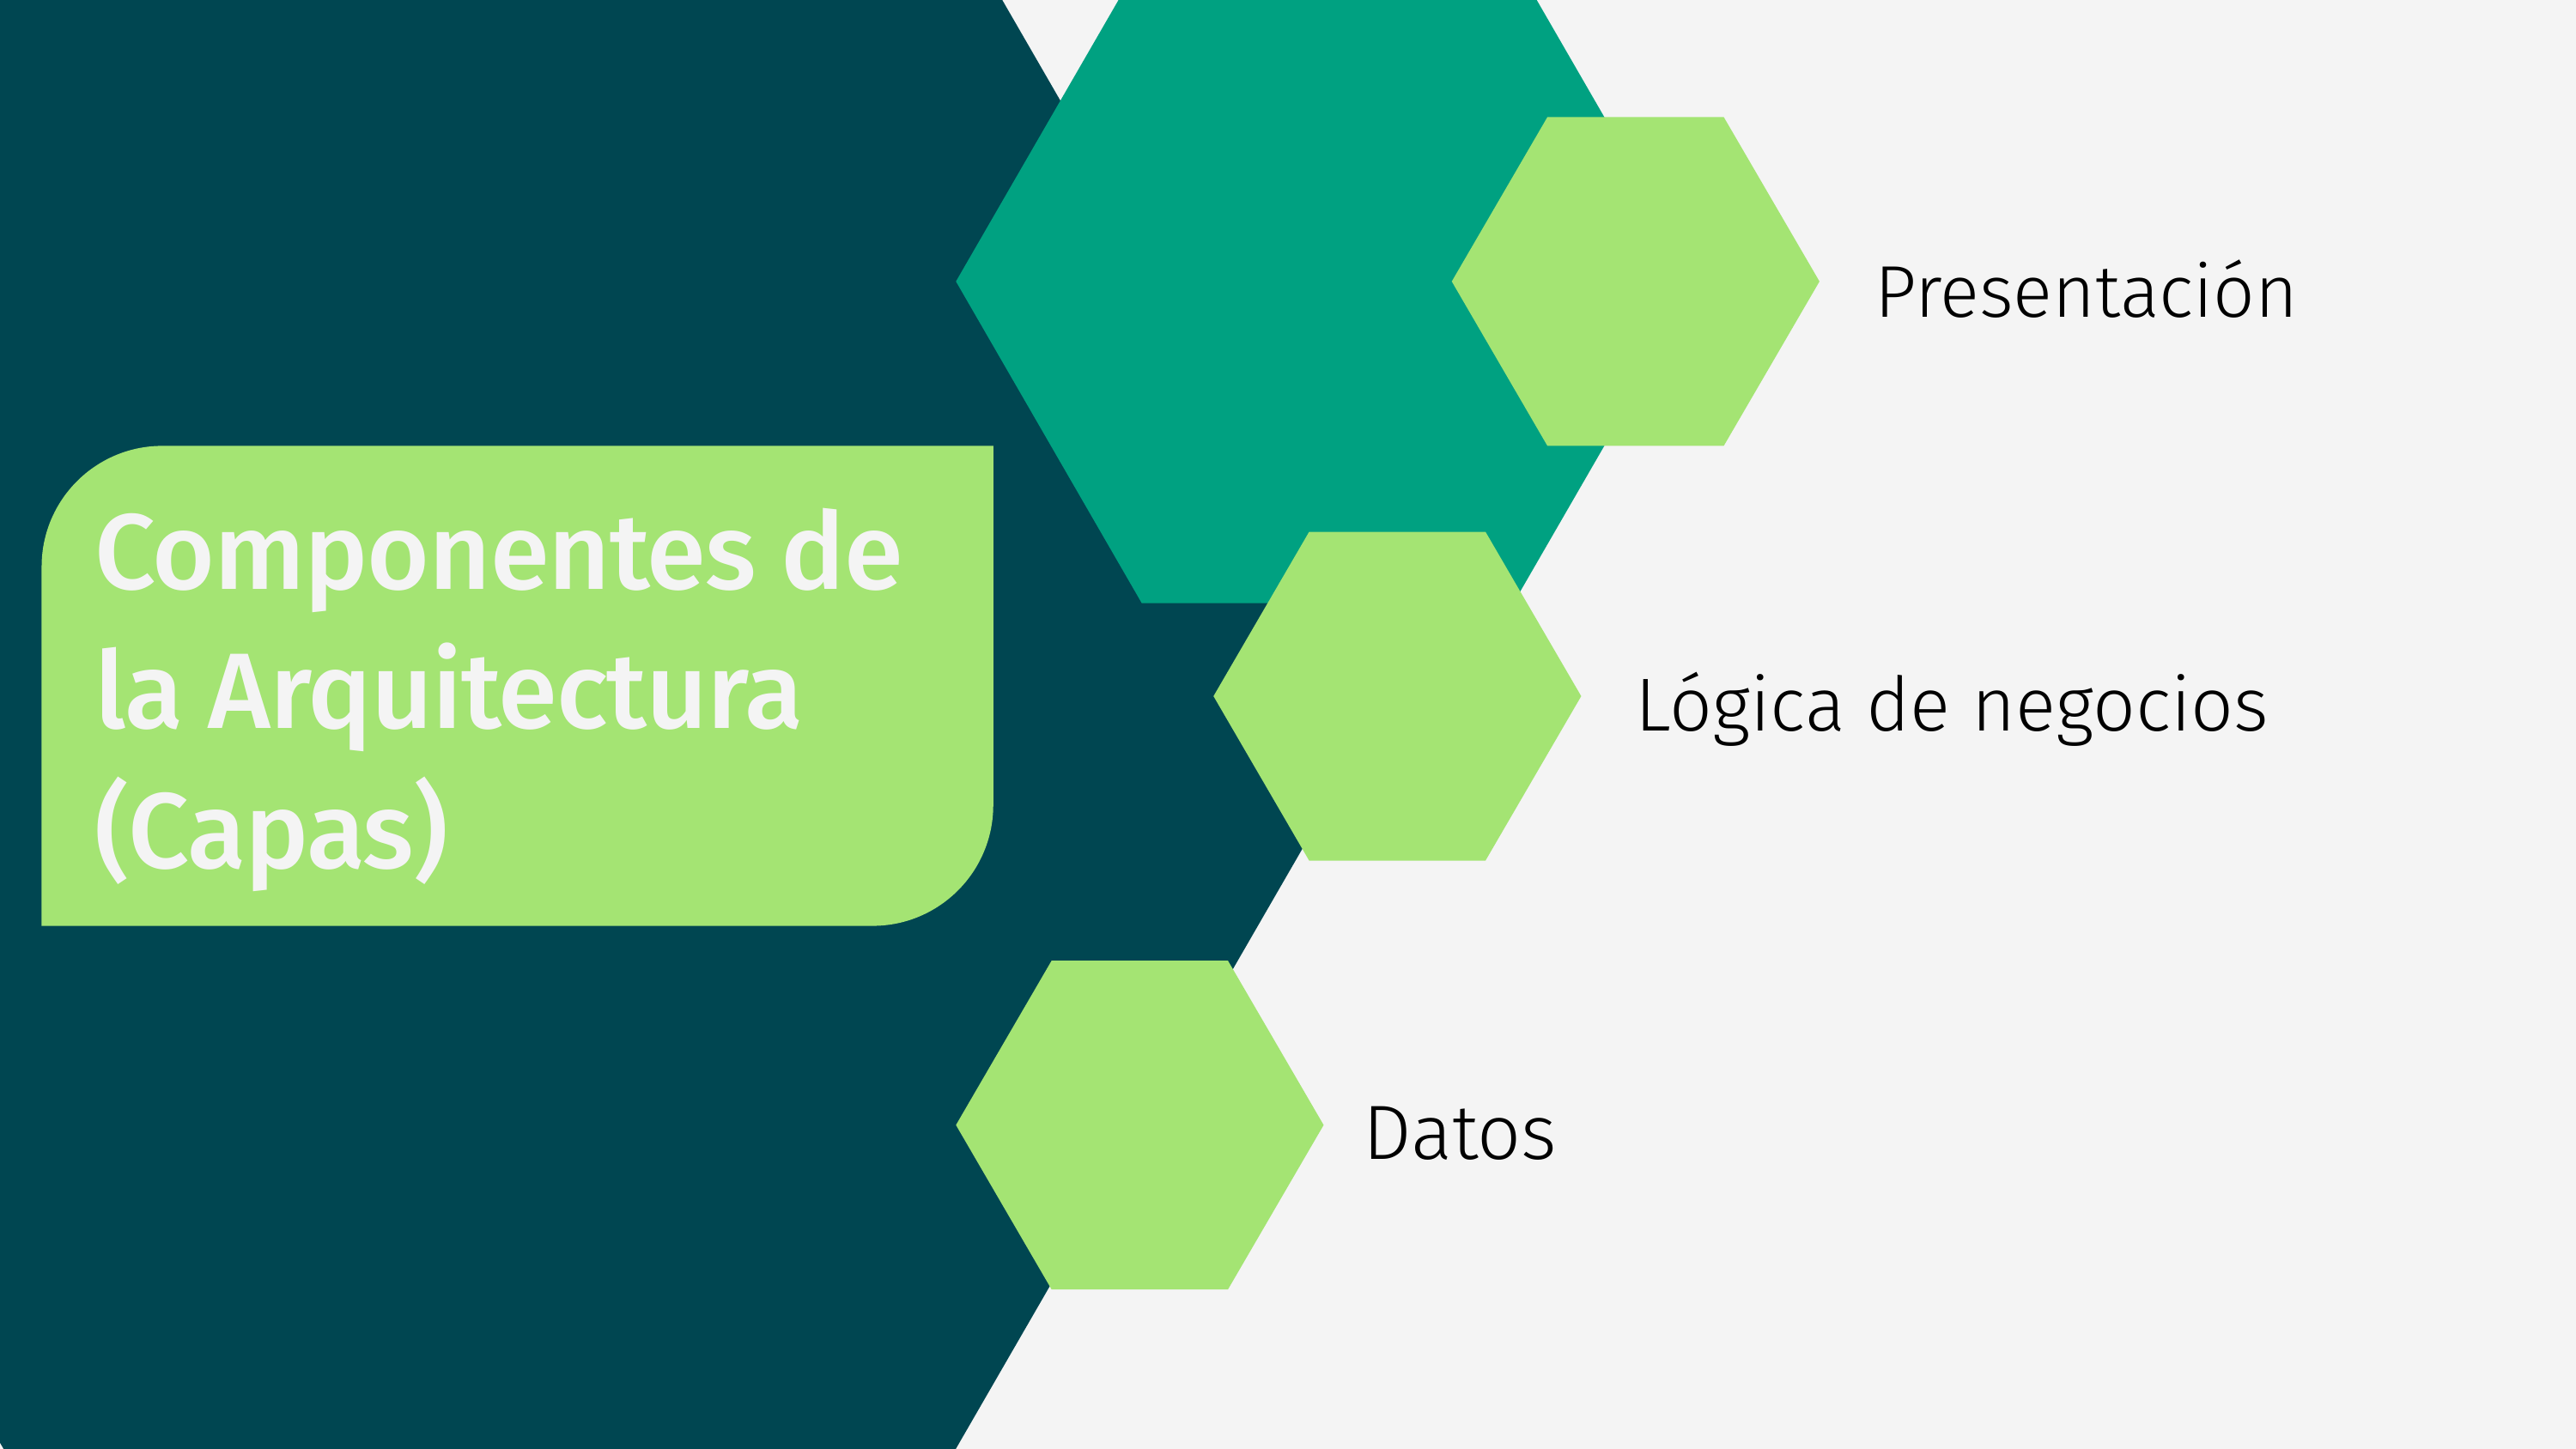

Presentación
Componentes de la Arquitectura (Capas)

Lógica de negocios

Datos